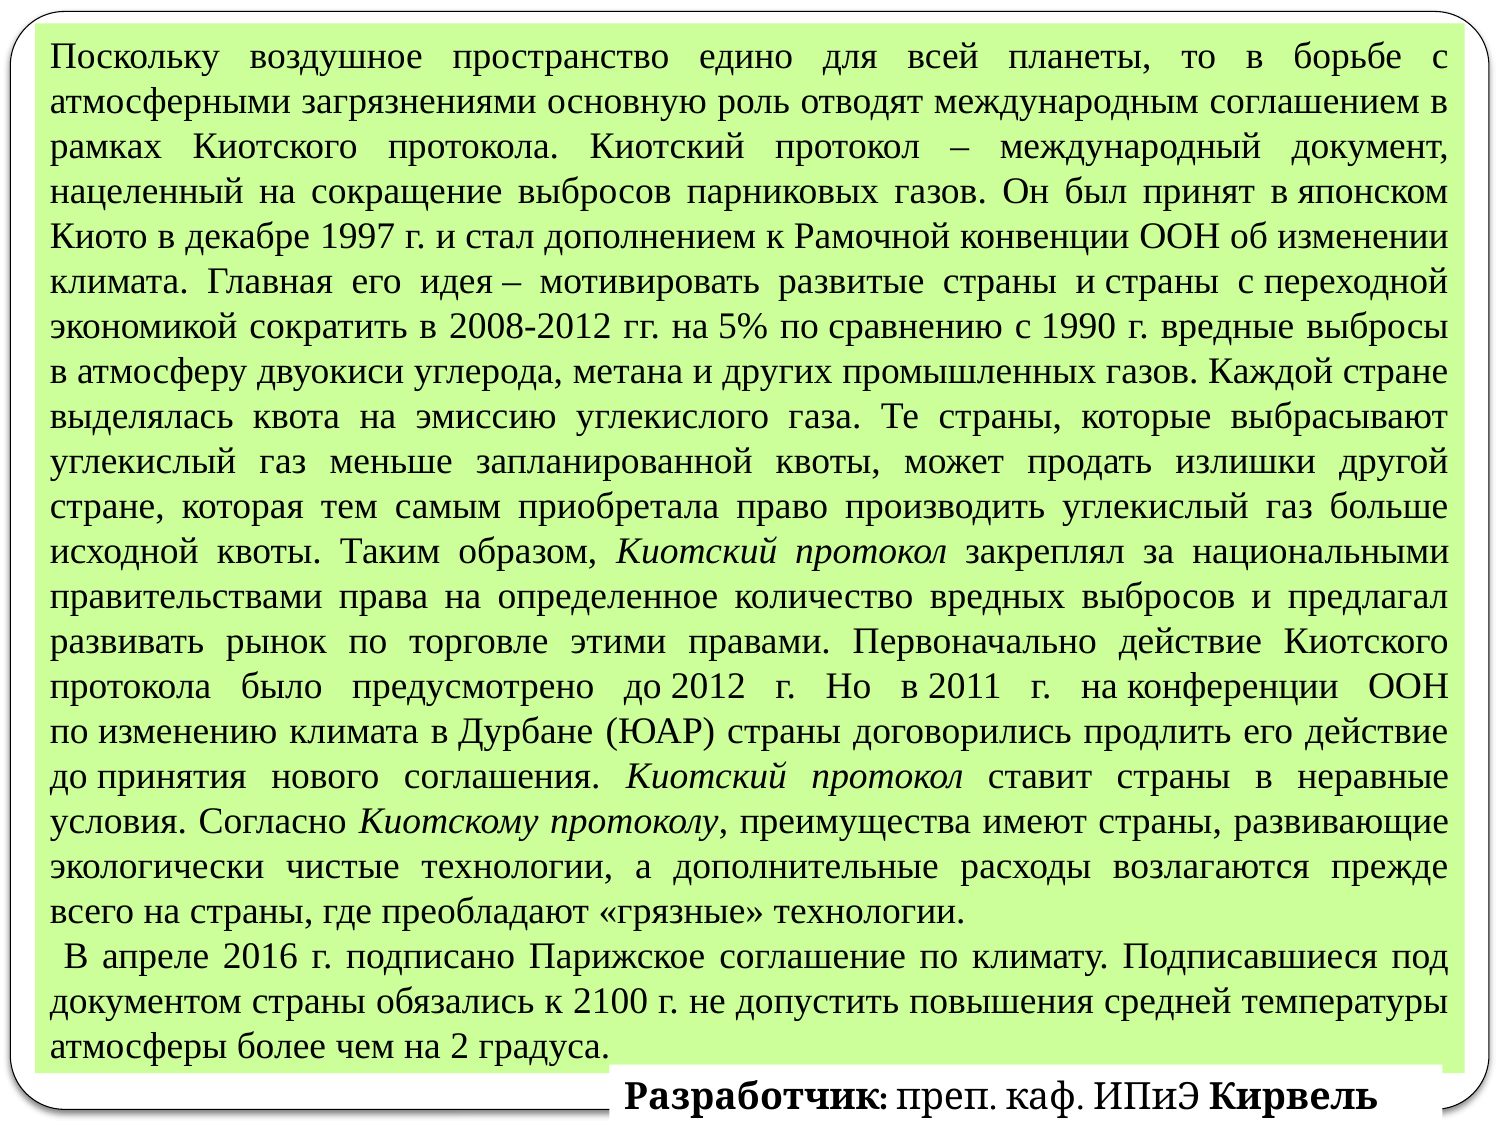

Поскольку воздушное пространство едино для всей планеты, то в борьбе с атмосферными загрязнениями основную роль отводят международным соглашением в рамках Киотского протокола. Киотский протокол – международный документ, нацеленный на сокращение выбросов парниковых газов. Он был принят в японском Киото в декабре 1997 г. и стал дополнением к Рамочной конвенции ООН об изменении климата. Главная его идея – мотивировать развитые страны и страны с переходной экономикой сократить в 2008-2012 гг. на 5% по сравнению с 1990 г. вредные выбросы в атмосферу двуокиси углерода, метана и других промышленных газов. Каждой стране выделялась квота на эмиссию углекислого газа. Те страны, которые выбрасывают углекислый газ меньше запланированной квоты, может продать излишки другой стране, которая тем самым приобретала право производить углекислый газ больше исходной квоты. Таким образом, Киотский протокол закреплял за национальными правительствами права на определенное количество вредных выбросов и предлагал развивать рынок по торговле этими правами. Первоначально действие Киотского протокола было предусмотрено до 2012 г. Но в 2011 г. на конференции ООН по изменению климата в Дурбане (ЮАР) страны договорились продлить его действие до принятия нового соглашения. Киотский протокол ставит страны в неравные условия. Согласно Киотскому протоколу, преимущества имеют страны, развивающие экологически чистые технологии, а дополнительные расходы возлагаются прежде всего на страны, где преобладают «грязные» технологии.
 В апреле 2016 г. подписано Парижское соглашение по климату. Подписавшиеся под документом страны обязались к 2100 г. не допустить повышения средней температуры атмосферы более чем на 2 градуса.
Разработчик: преп. каф. ИПиЭ Кирвель П.И.